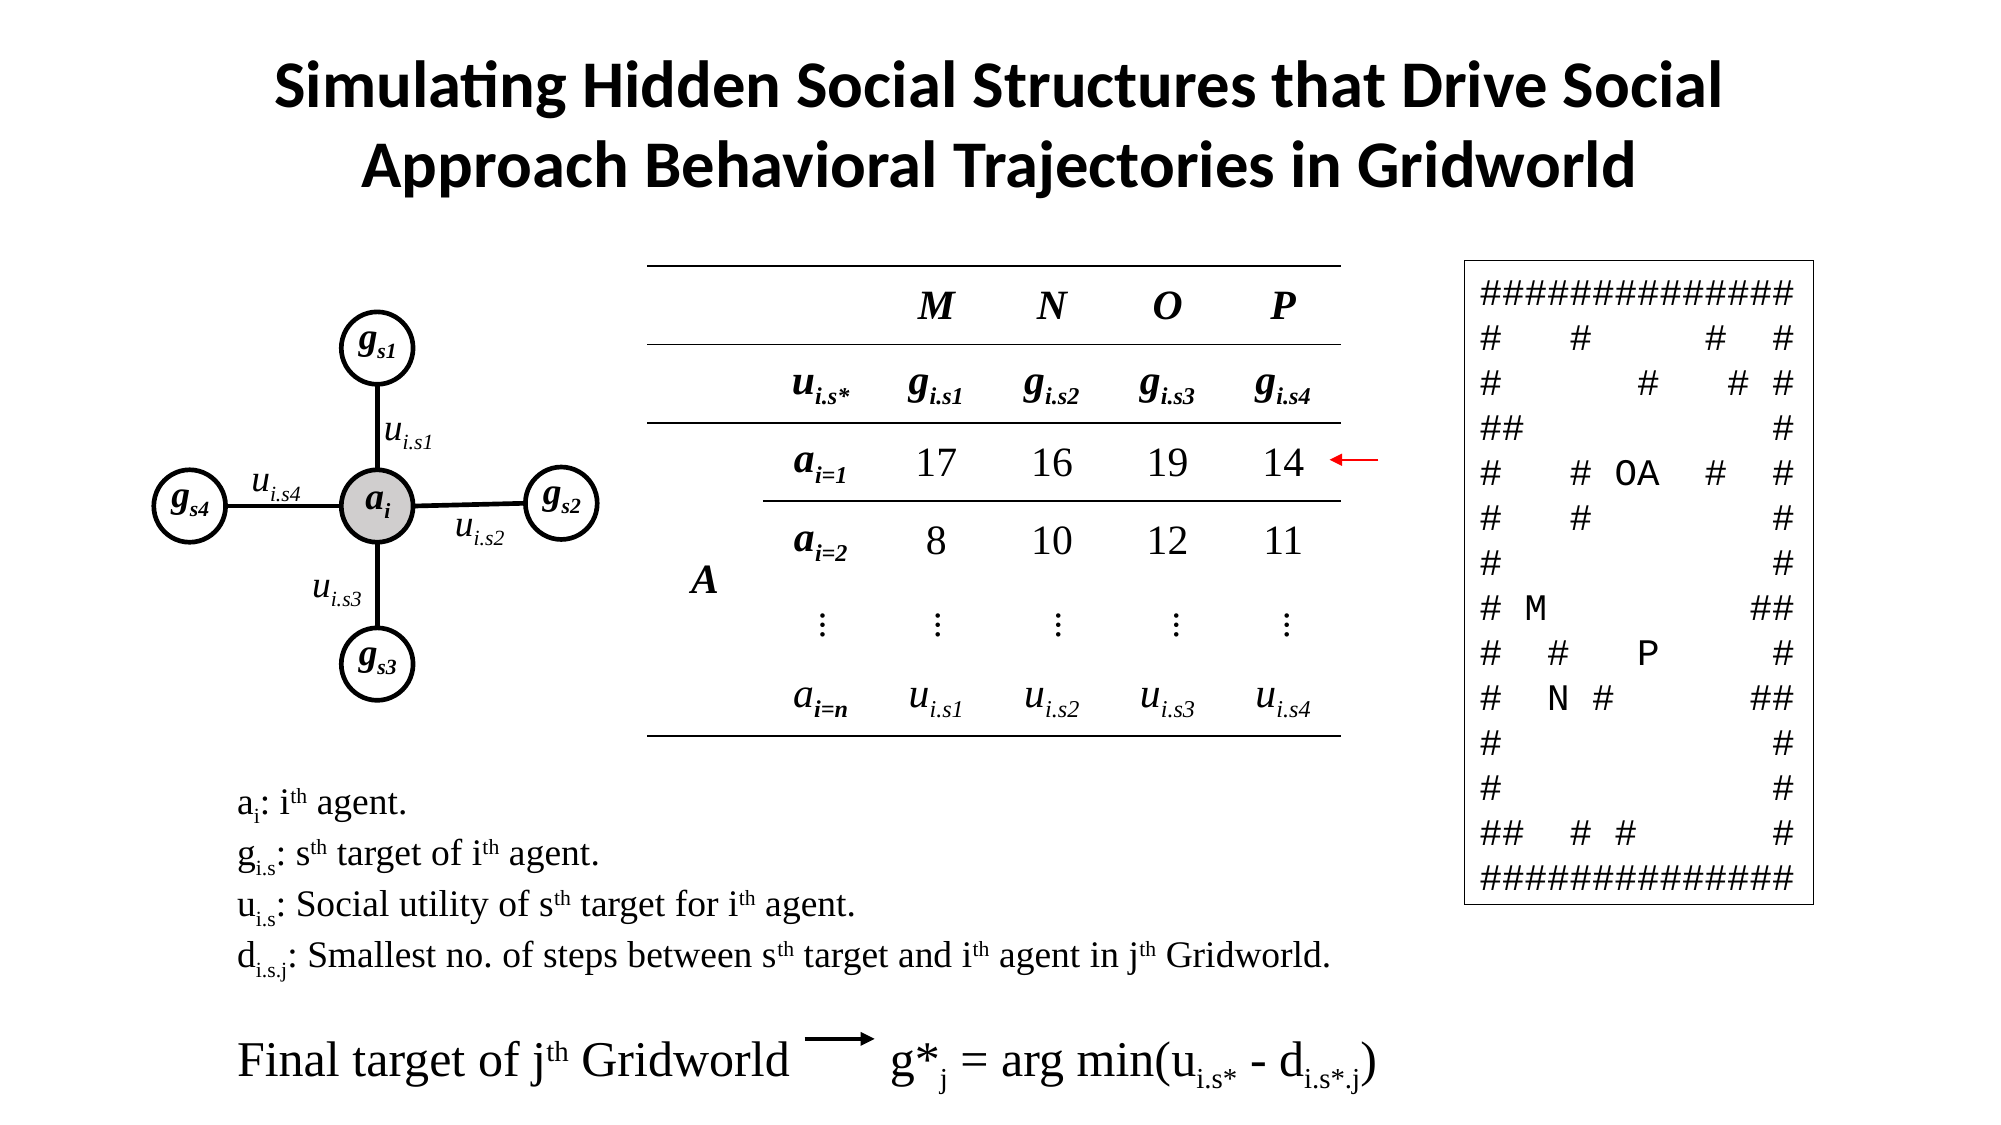

# Simulating Hidden Social Structures that Drive Social Approach Behavioral Trajectories in Gridworld

##############
#   #     #  #
#      #   # #
##           #
#   # O   #  #
#   #        #
#            #
# M         ##
#  #   P     #
#  N #     A##
#            #
#            #
##  # #      #
##############
##############
#   #     #  #
#      #   # #
##           #
#   # O   #  #
#   #        #
#            #
# M         ##
#  #   P     #
#  N #    A ##
#            #
#            #
##  # #      #
##############
##############
#   #     #  #
#      #   # #
##           #
#   # O   #  #
#   #        #
#            #
# M         ##
#  #   P     #
#  N #   A  ##
#            #
#            #
##  # #      #
##############
##############
#   #     #  #
#      #   # #
##           #
#   # O   #  #
#   #        #
#            #
# M         ##
#  #   P     #
#  N #  A   ##
#            #
#            #
##  # #      #
##############
##############
#   #     #  #
#      #   # #
##           #
#   # O   #  #
#   #        #
#            #
# M         ##
#  #   PA    #
#  N #      ##
#            #
#            #
##  # #      #
##############
##############
#   #     #  #
#      #   # #
##           #
#   # O   #  #
#   #        #
#            #
# M     A   ##
#  #   P     #
#  N #      ##
#            #
#            #
##  # #      #
##############
##############
#   #     #  #
#      #   # #
##           #
#   # O   #  #
#   #        #
#       A    #
# M         ##
#  #   P     #
#  N #      ##
#            #
#            #
##  # #      #
##############
##############
#   #     #  #
#      #   # #
##           #
#   # O   #  #
#   #   A    #
#            #
# M         ##
#  #   P     #
#  N #      ##
#            #
#            #
##  # #      #
##############
##############
#   #     #  #
#      #   # #
##           #
#   # O A #  #
#   #        #
#            #
# M         ##
#  #   P     #
#  N #      ##
#            #
#            #
##  # #      #
##############
##############
#   #     #  #
#      #   # #
##           #
#   # OA  #  #
#   #        #
#            #
# M         ##
#  #   P     #
#  N #      ##
#            #
#            #
##  # #      #
##############
|  |  | M | N | O | P |
| --- | --- | --- | --- | --- | --- |
|  | ui.s\* | gi.s1 | gi.s2 | gi.s3 | gi.s4 |
| A | ai=1 | 17 | 16 | 19 | 14 |
| S | ai=2 | 8 | 10 | 12 | 11 |
|  |  |  |  |  |  |
|  | ai=n | ui.s1 | ui.s2 | ui.s3 | ui.s4 |
gs1

gs2

gs4

ai

gs3

ui.s1
ui.s4
ui.s2
ui.s3
…
…
…
…
…
ai: ith agent.
gi.s: sth target of ith agent.
ui.s: Social utility of sth target for ith agent.
di.s.j: Smallest no. of steps between sth target and ith agent in jth Gridworld.

Final target of jth Gridworld        g*j = arg min(ui.s* - di.s*.j)